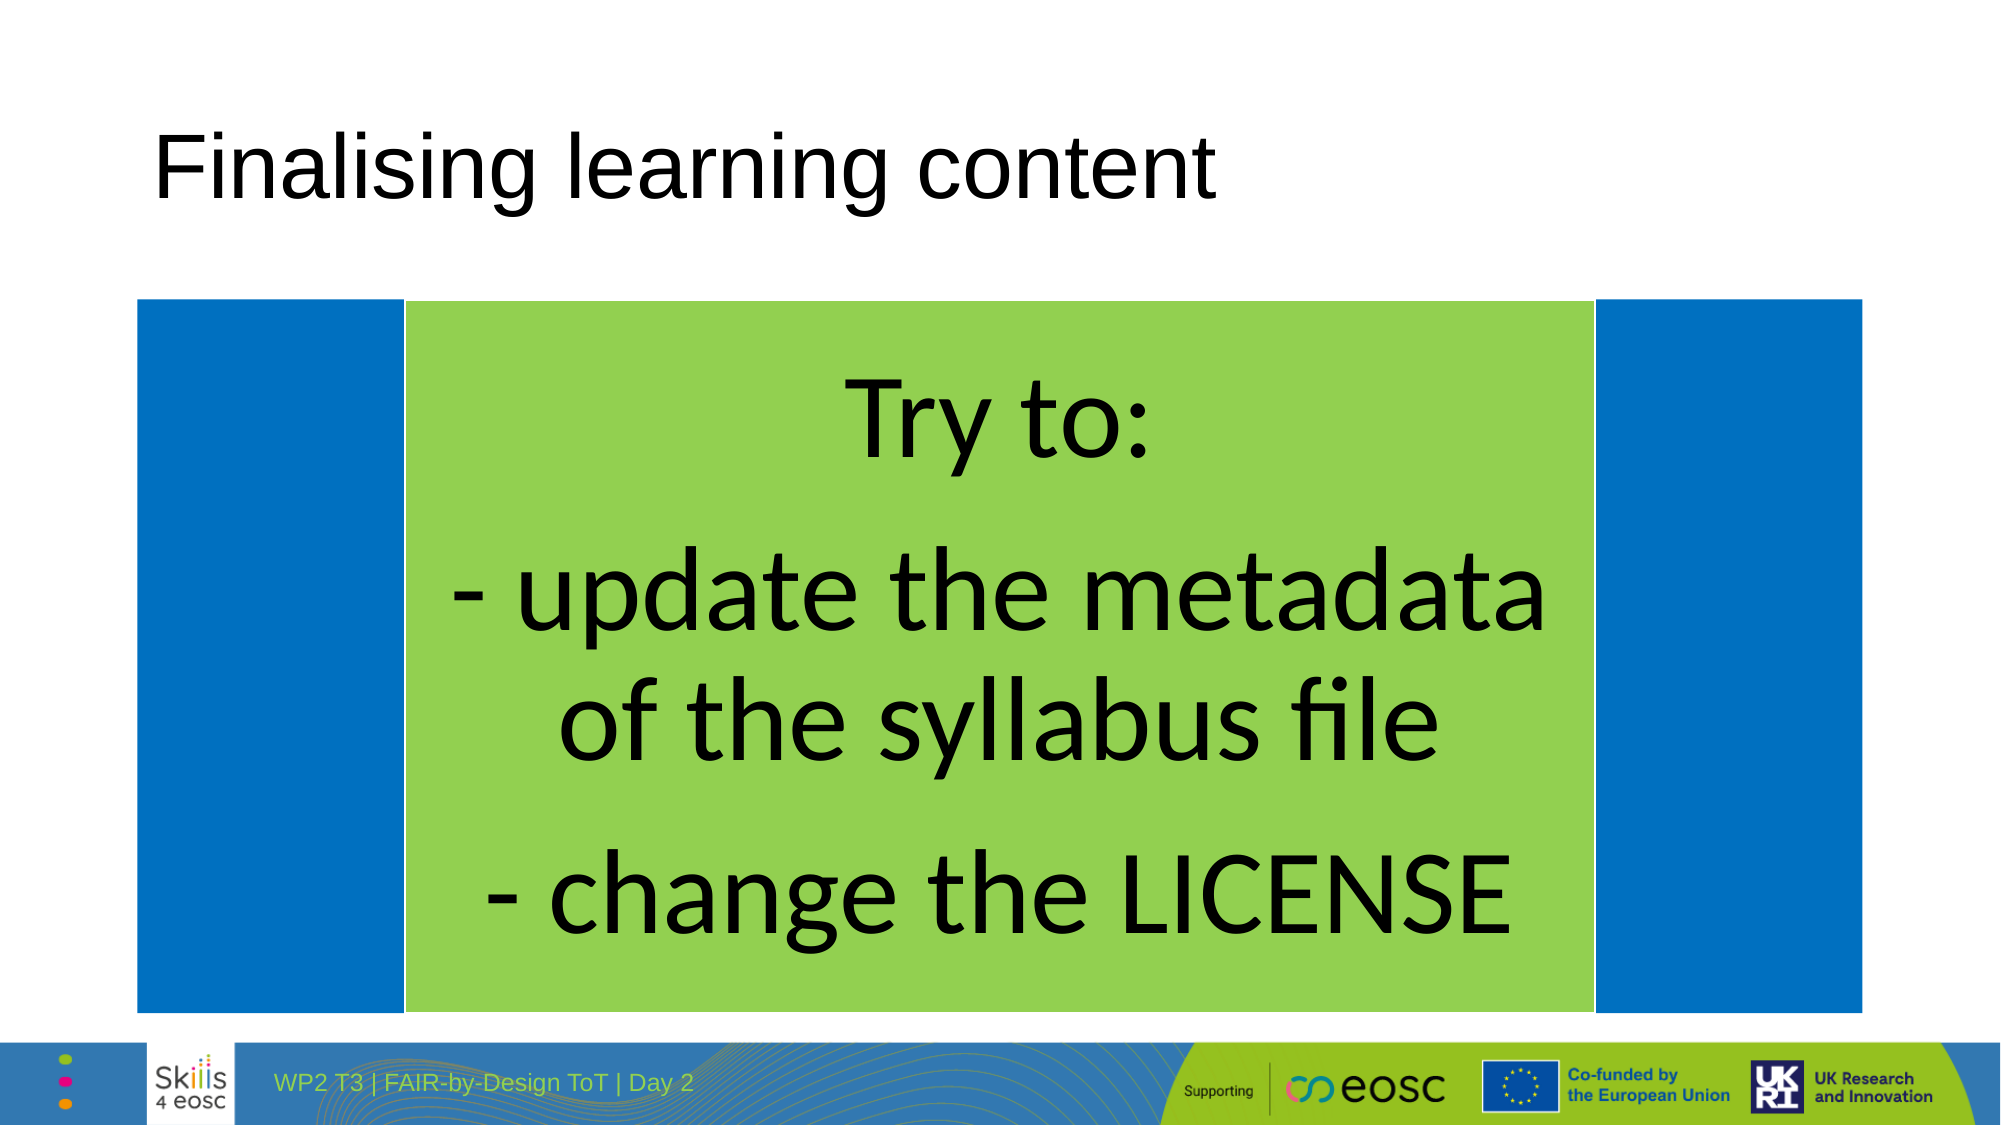

# Finalising learning content
Try to:
- update the metadata of the syllabus file
- change the LICENSE
WP2 T3 | FAIR-by-Design ToT | Day 2